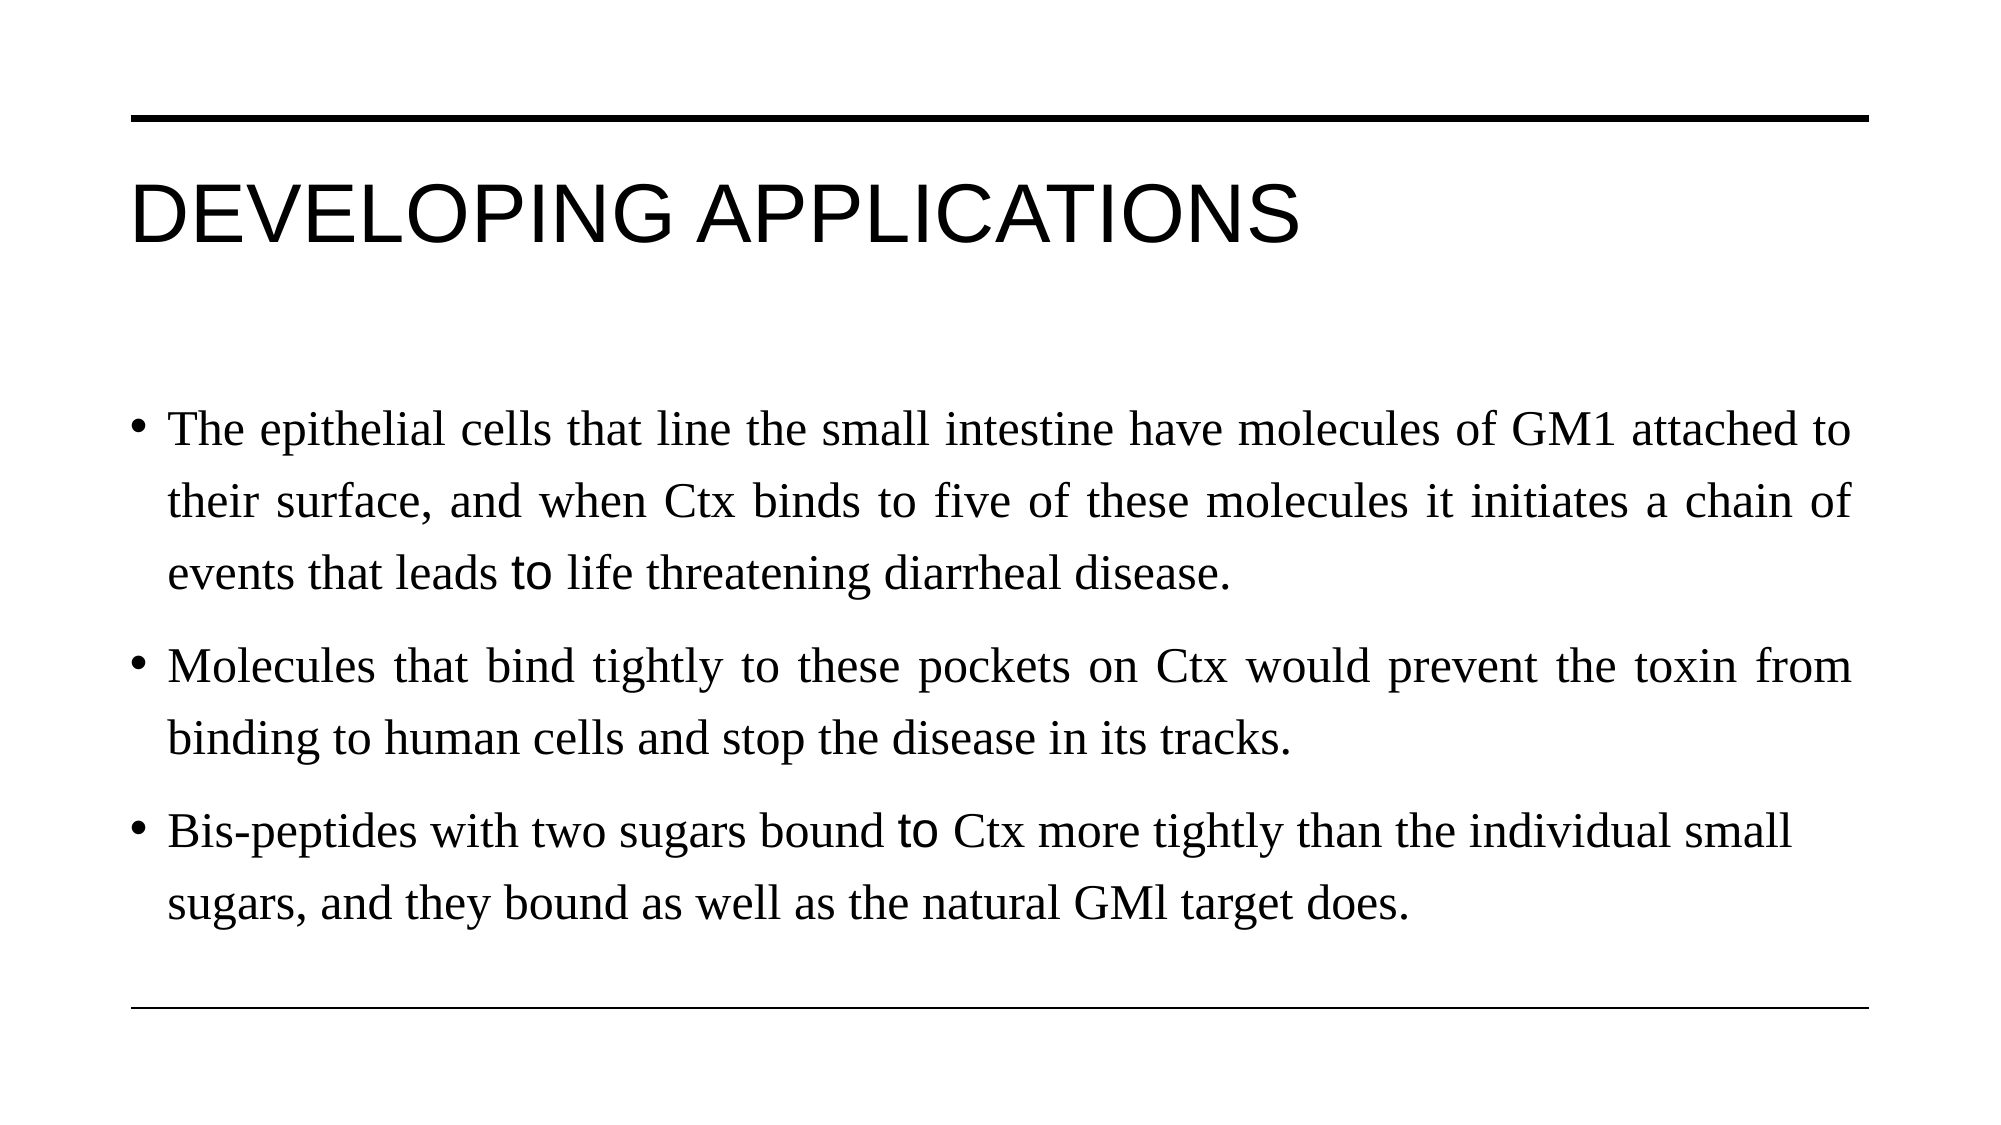

# Developing Applications
The epithelial cells that line the small intestine have molecules of GM1 attached to their surface, and when Ctx binds to five of these molecules it initiates a chain of events that leads to life threatening diarrheal disease.
Molecules that bind tightly to these pockets on Ctx would prevent the toxin from binding to human cells and stop the disease in its tracks.
Bis-peptides with two sugars bound to Ctx more tightly than the individual small sugars, and they bound as well as the natural GMl target does.